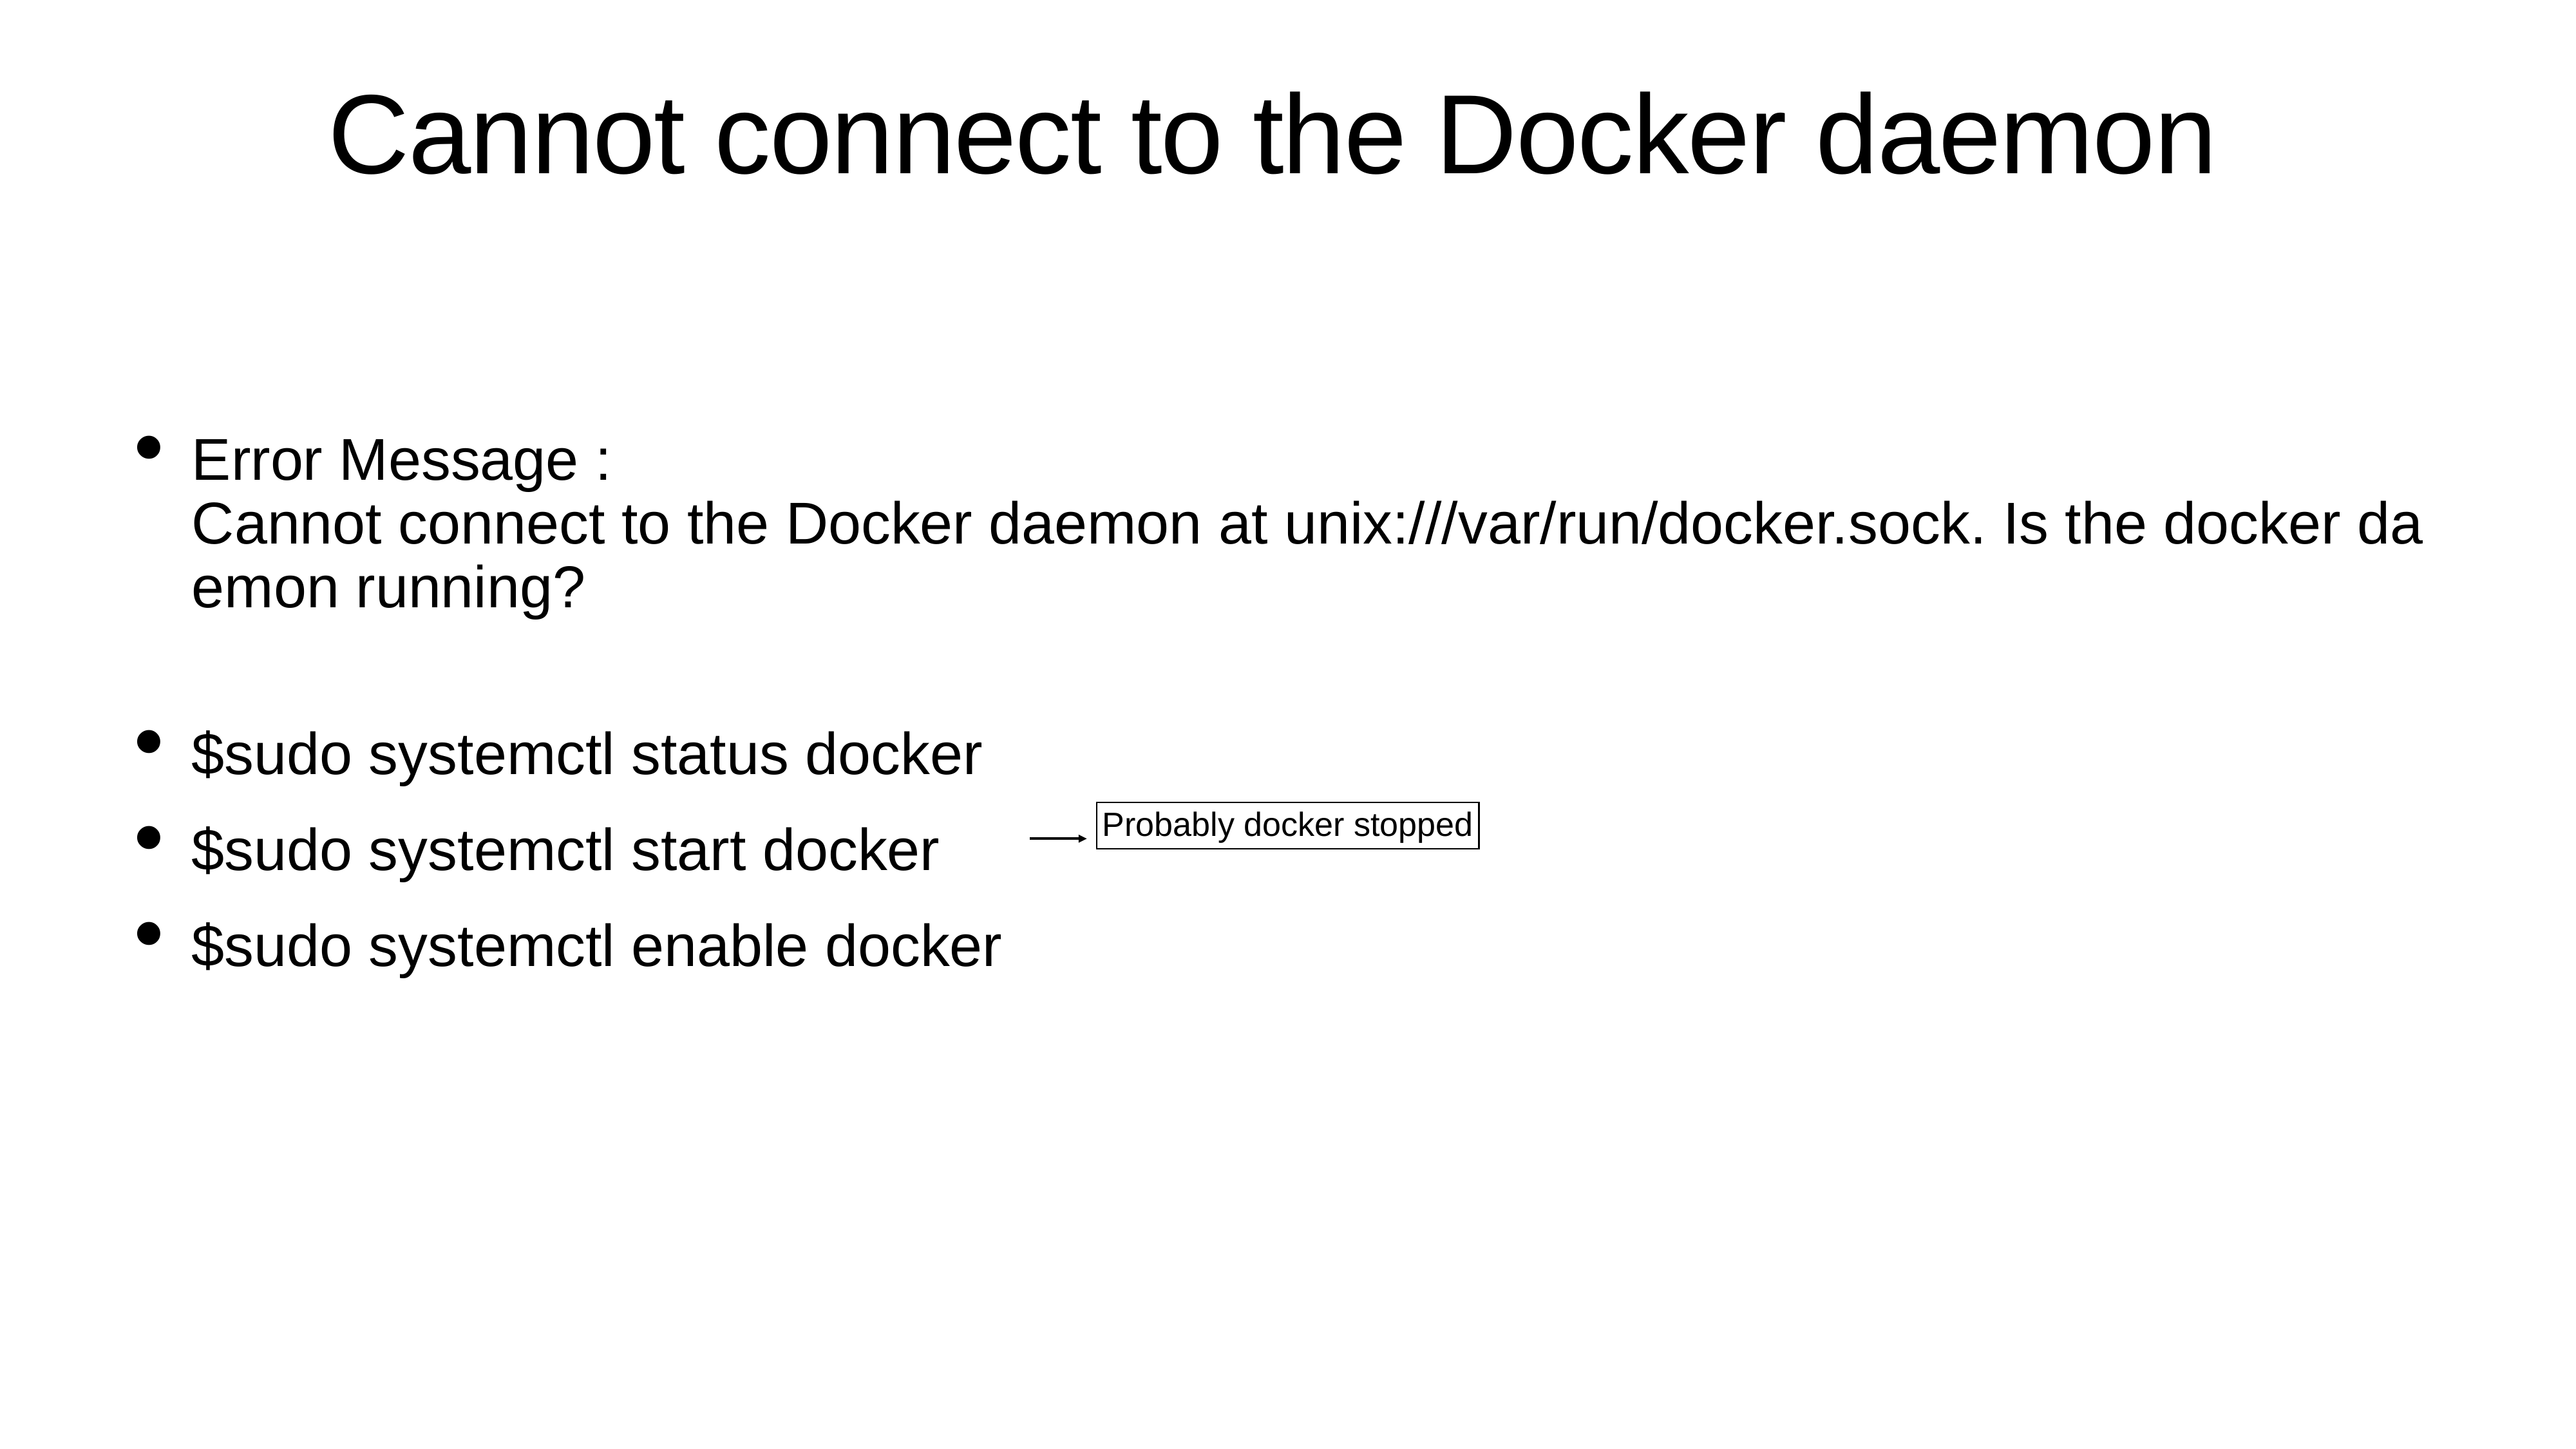

# Cannot connect to the Docker daemon

Error Message :
Cannot connect to the Docker daemon at unix:///var/run/docker.sock. Is the docker daemon running?
$sudo systemctl status docker
$sudo systemctl start docker
$sudo systemctl enable docker
Probably docker stopped